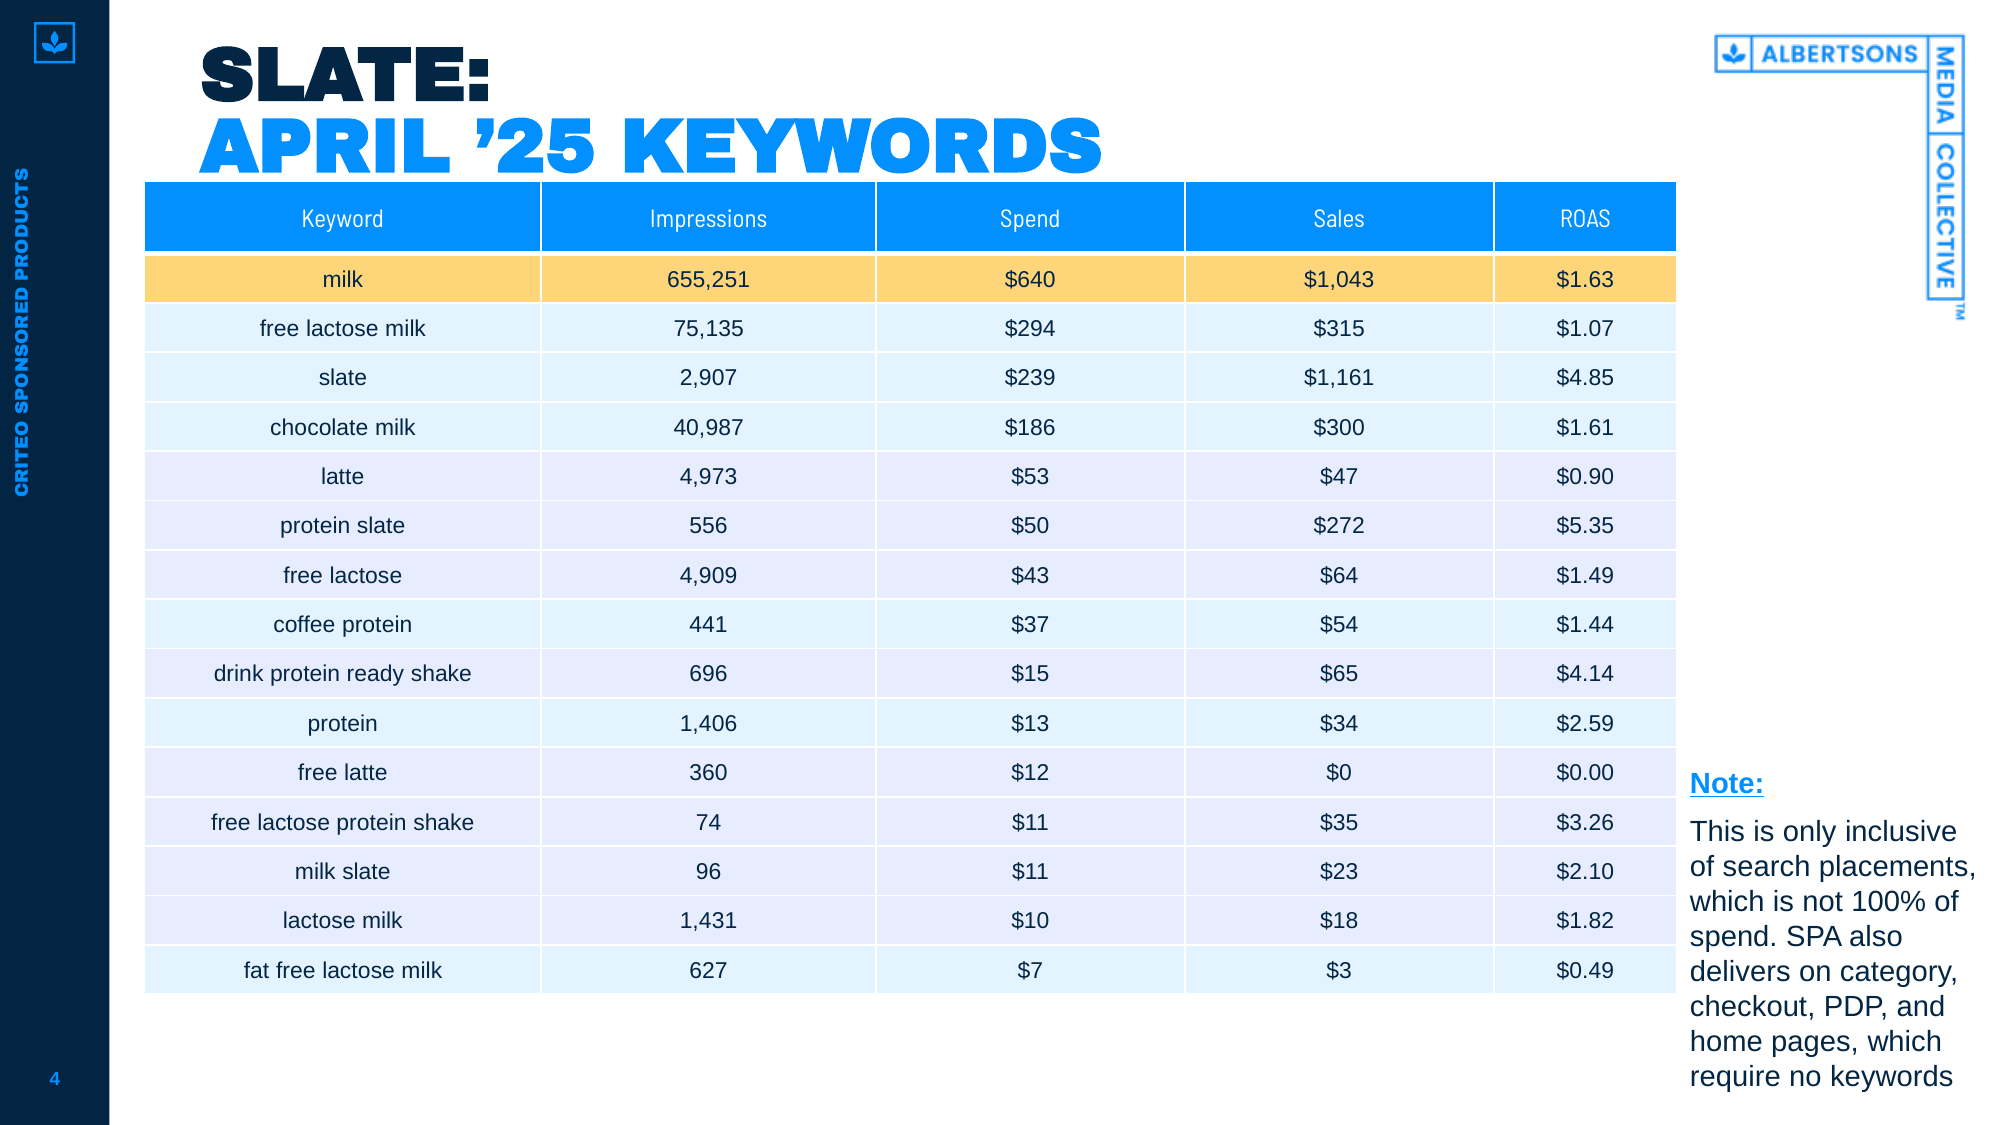

# SLATE: APRIL ’25 KEYWORDS
Criteo sponsored products

| Keyword | Impressions | Spend | Sales | ROAS |
| --- | --- | --- | --- | --- |
| milk | 655,251 | $640 | $1,043 | $1.63 |
| free lactose milk | 75,135 | $294 | $315 | $1.07 |
| slate | 2,907 | $239 | $1,161 | $4.85 |
| chocolate milk | 40,987 | $186 | $300 | $1.61 |
| latte | 4,973 | $53 | $47 | $0.90 |
| protein slate | 556 | $50 | $272 | $5.35 |
| free lactose | 4,909 | $43 | $64 | $1.49 |
| coffee protein | 441 | $37 | $54 | $1.44 |
| drink protein ready shake | 696 | $15 | $65 | $4.14 |
| protein | 1,406 | $13 | $34 | $2.59 |
| free latte | 360 | $12 | $0 | $0.00 |
| free lactose protein shake | 74 | $11 | $35 | $3.26 |
| milk slate | 96 | $11 | $23 | $2.10 |
| lactose milk | 1,431 | $10 | $18 | $1.82 |
| fat free lactose milk | 627 | $7 | $3 | $0.49 |
Note:
This is only inclusive of search placements, which is not 100% of spend. SPA also delivers on category, checkout, PDP, and home pages, which require no keywords